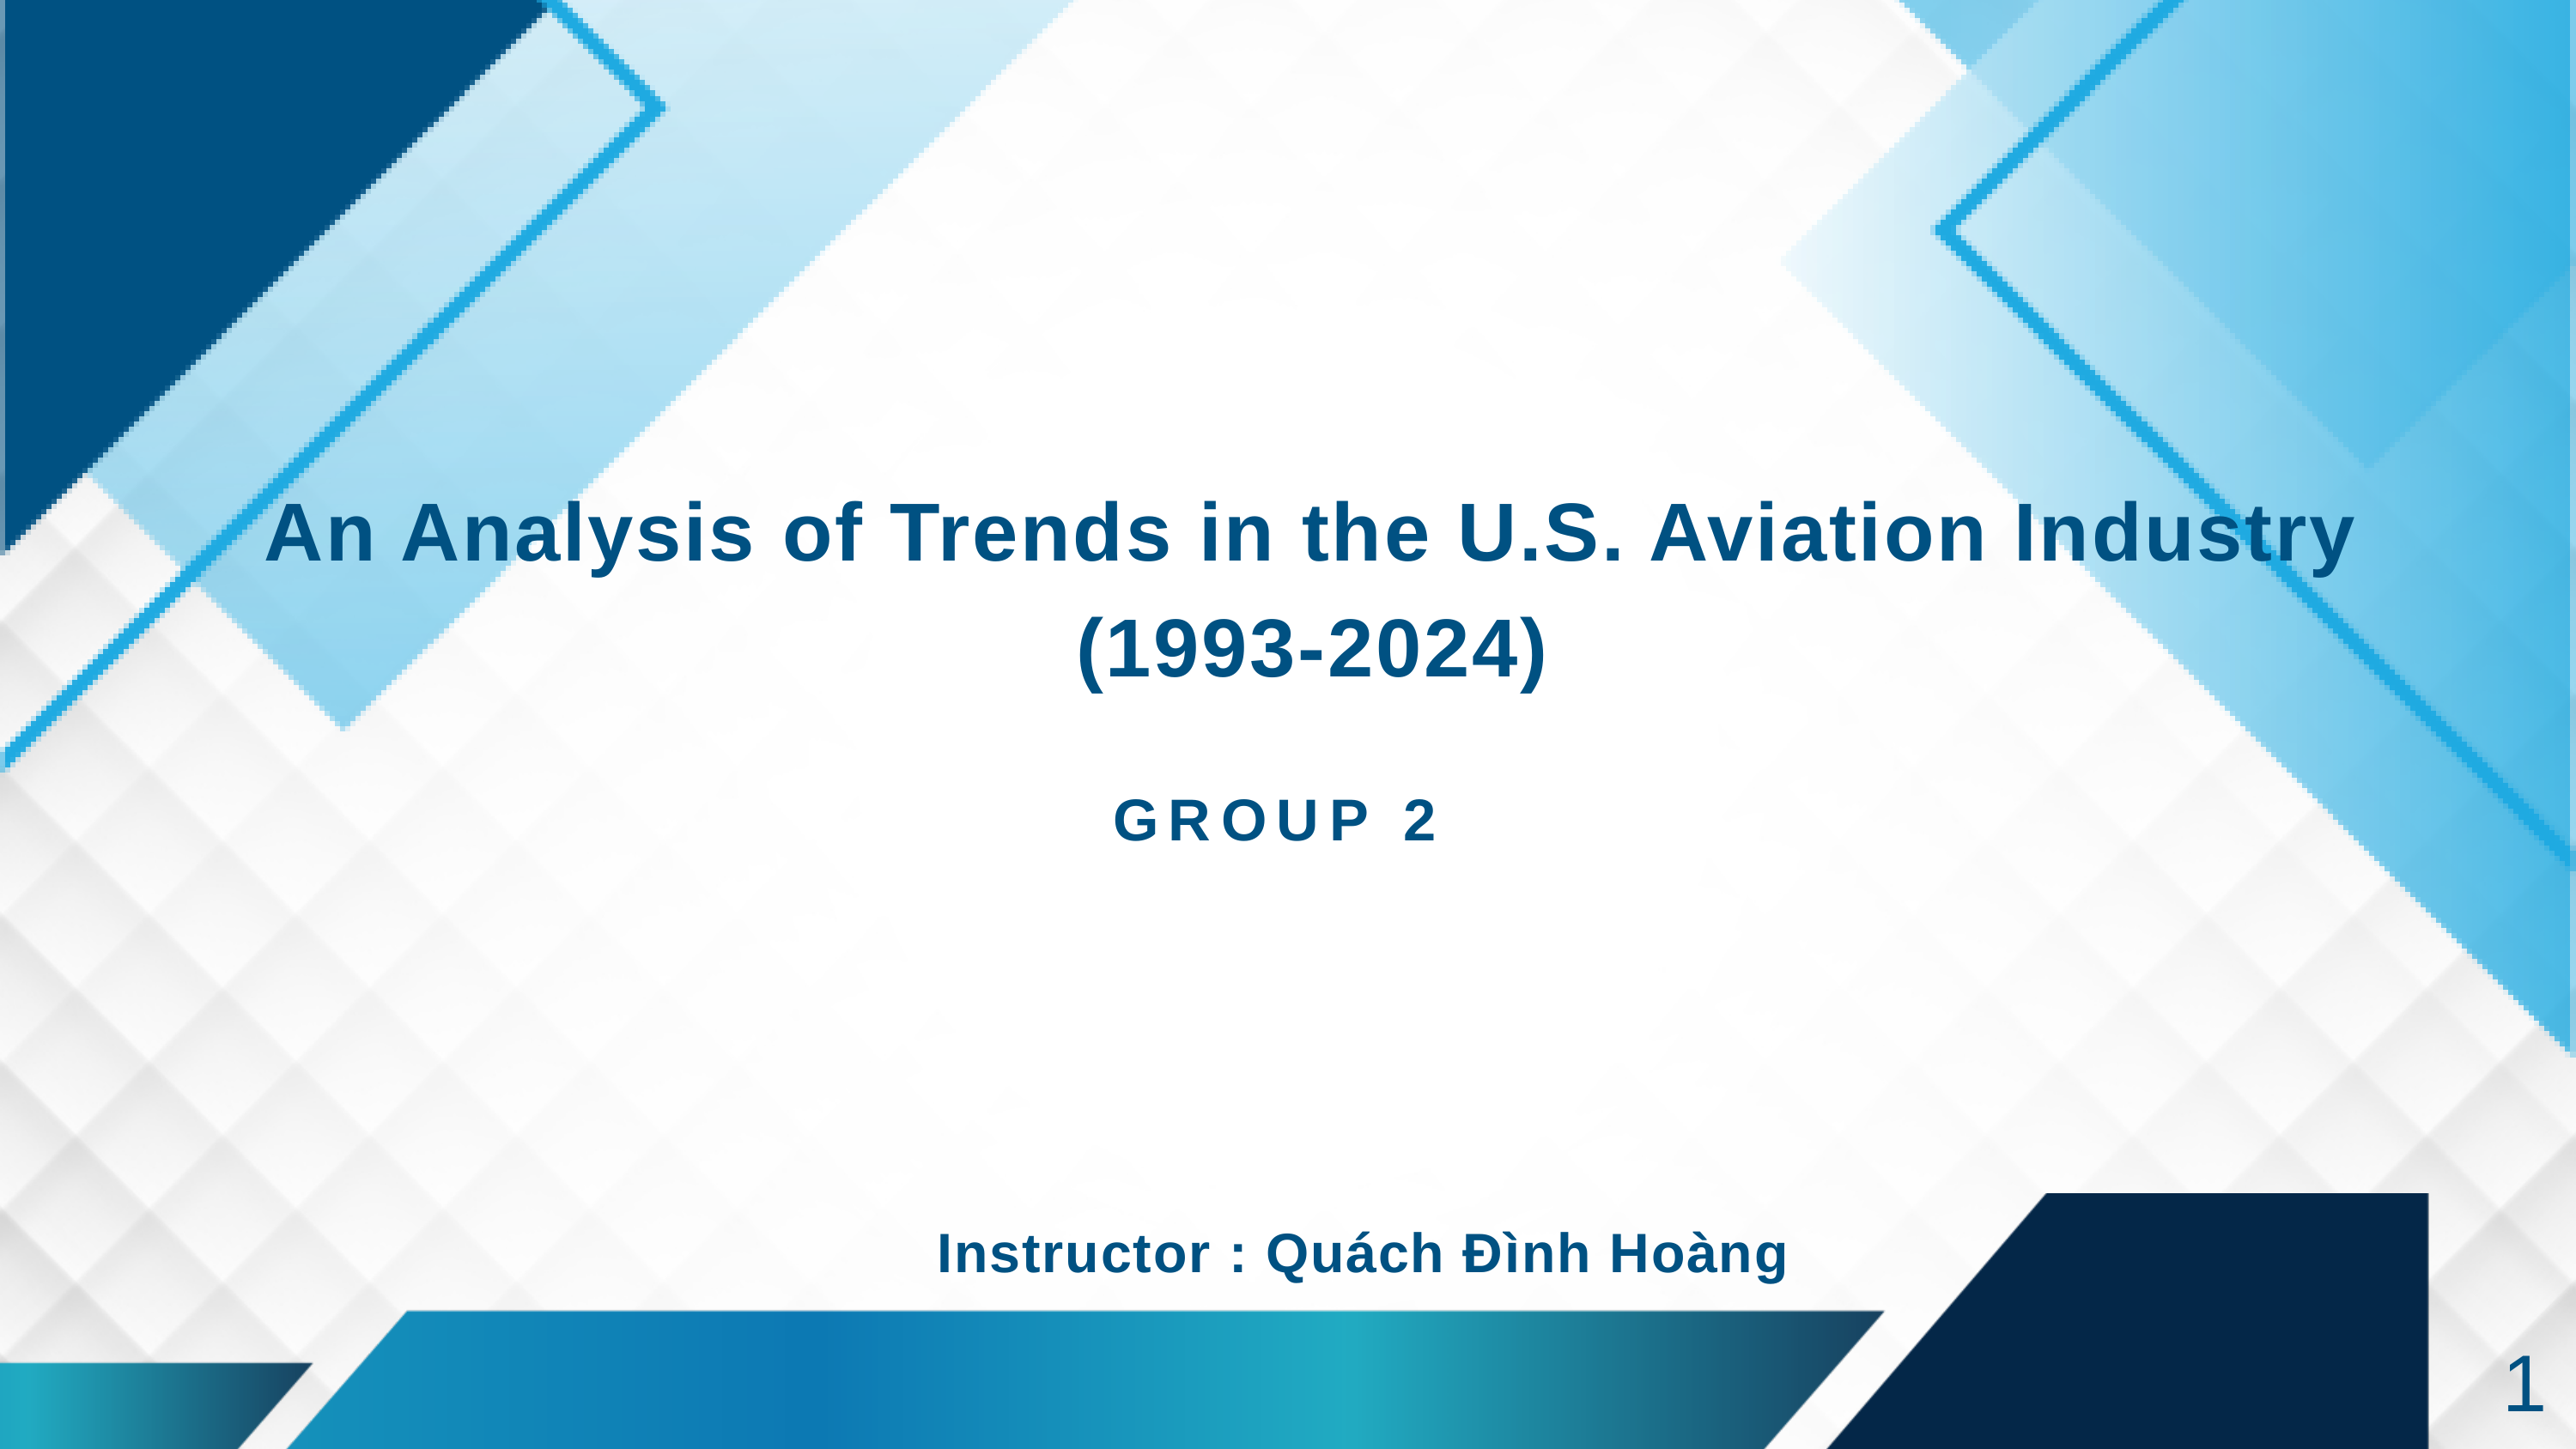

An Analysis of Trends in the U.S. Aviation Industry (1993-2024)
GROUP 2

Instructor : Quách Đình Hoàng
1